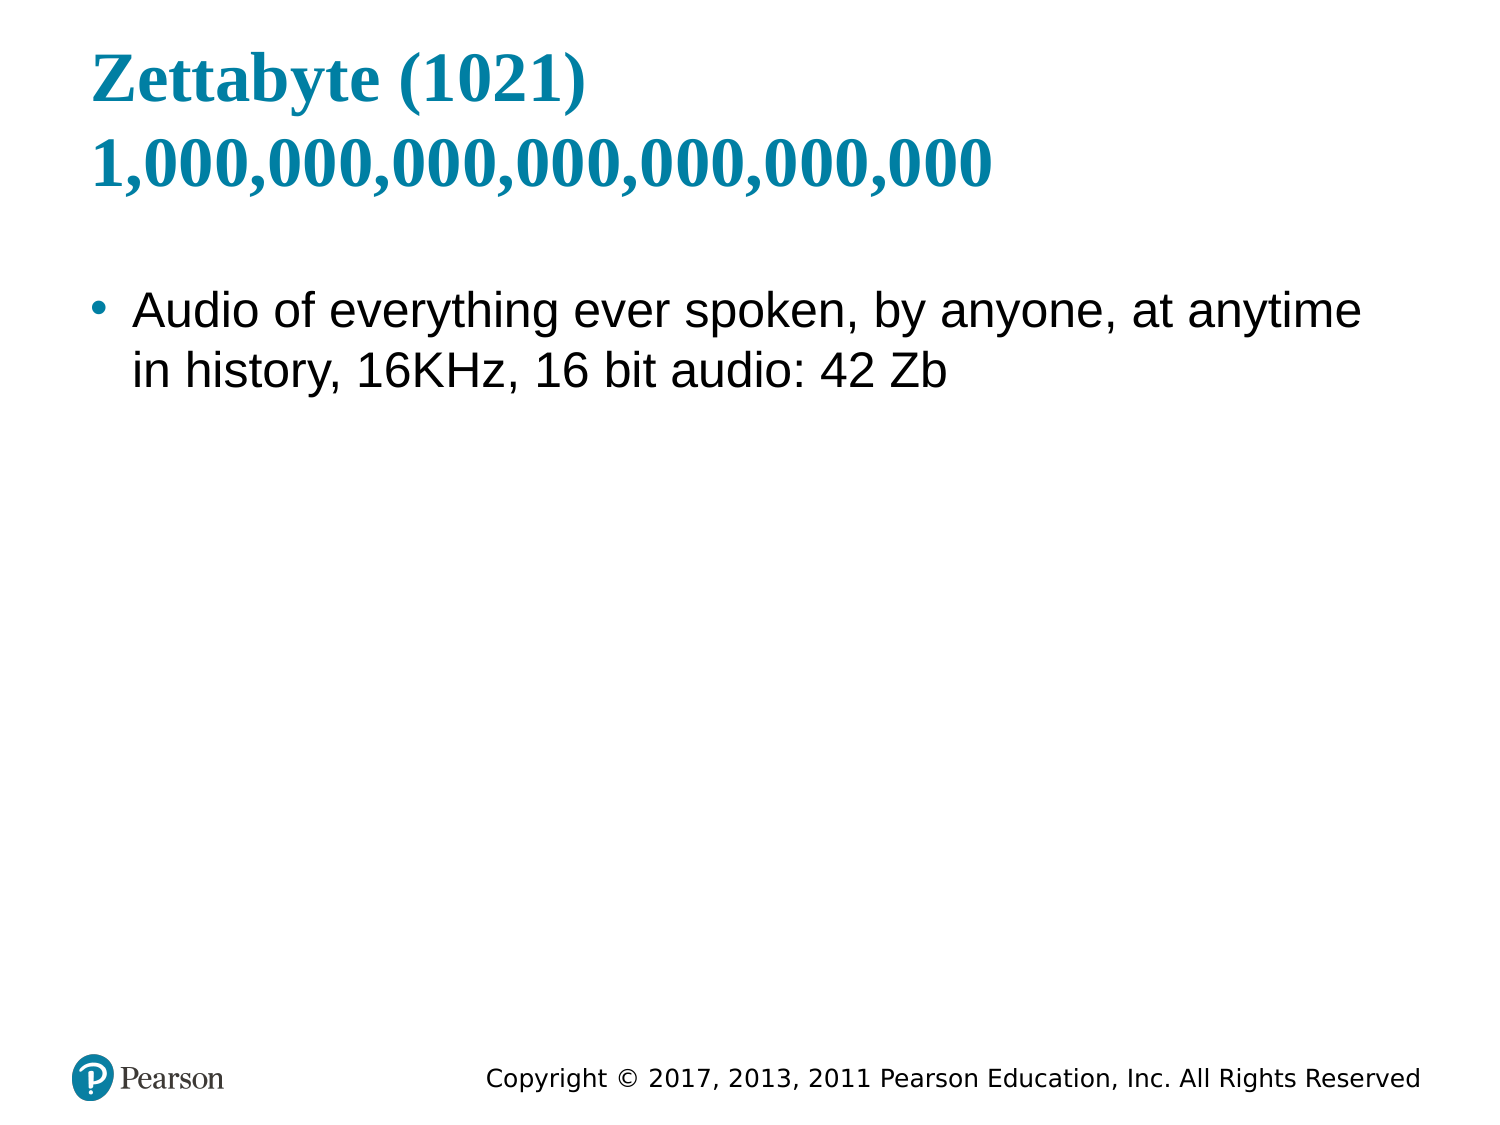

# Zettabyte (1021) 1,000,000,000,000,000,000,000
Audio of everything ever spoken, by anyone, at anytime in history, 16K Hz, 16 bit audio: 42 Zb